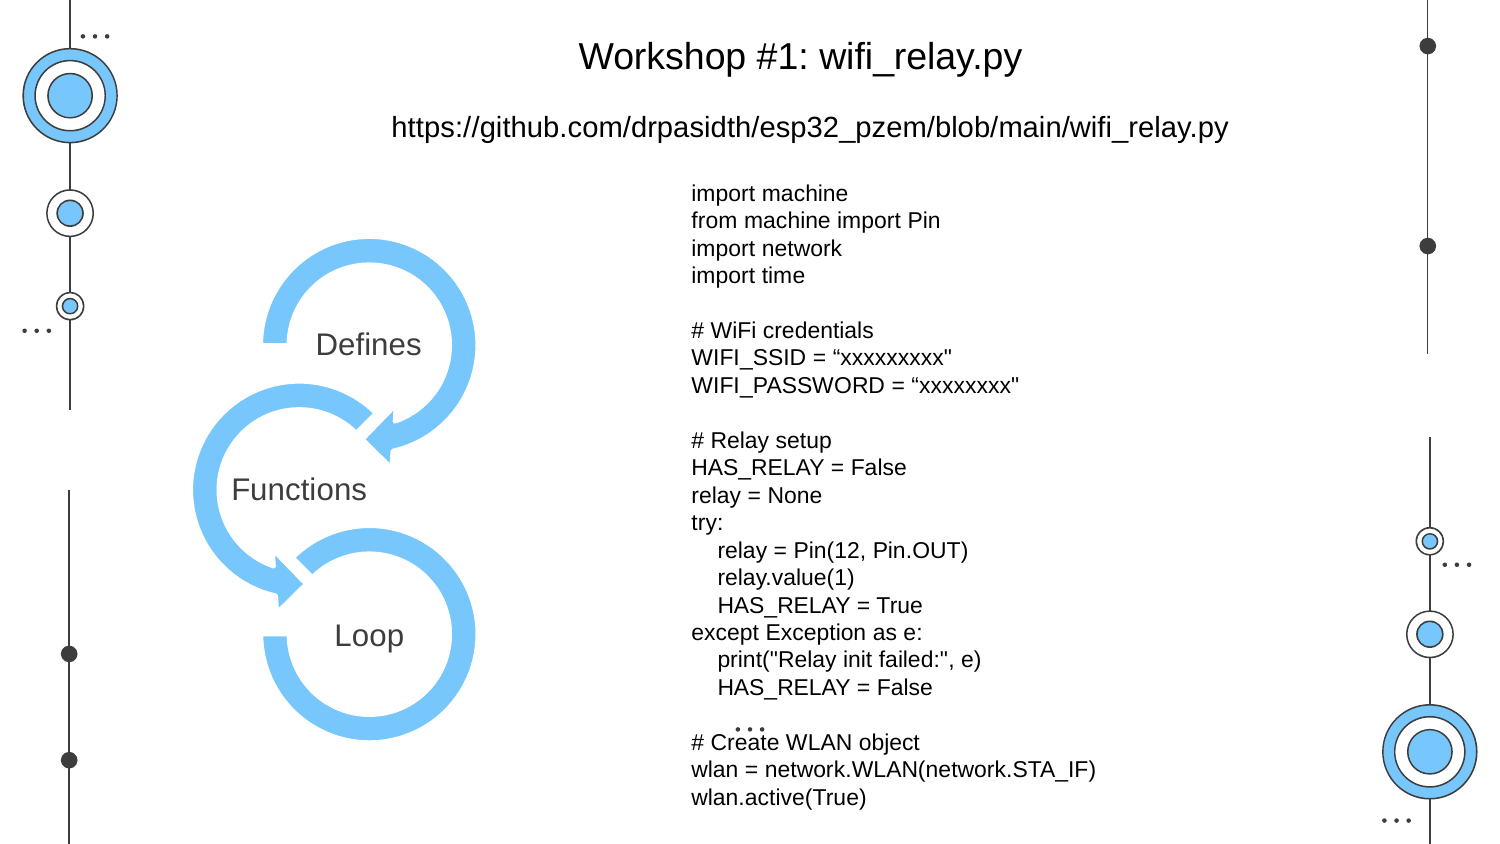

Workshop #1: wifi_relay.py
https://github.com/drpasidth/esp32_pzem/blob/main/wifi_relay.py
import machine
from machine import Pin
import network
import time

# WiFi credentials
WIFI_SSID = “xxxxxxxxx"
WIFI_PASSWORD = “xxxxxxxx"

# Relay setup
HAS_RELAY = False
relay = None
try:
    relay = Pin(12, Pin.OUT)
    relay.value(1)
    HAS_RELAY = True
except Exception as e:
    print("Relay init failed:", e)
    HAS_RELAY = False

# Create WLAN object
wlan = network.WLAN(network.STA_IF)
wlan.active(True)
Defines
Functions
Loop